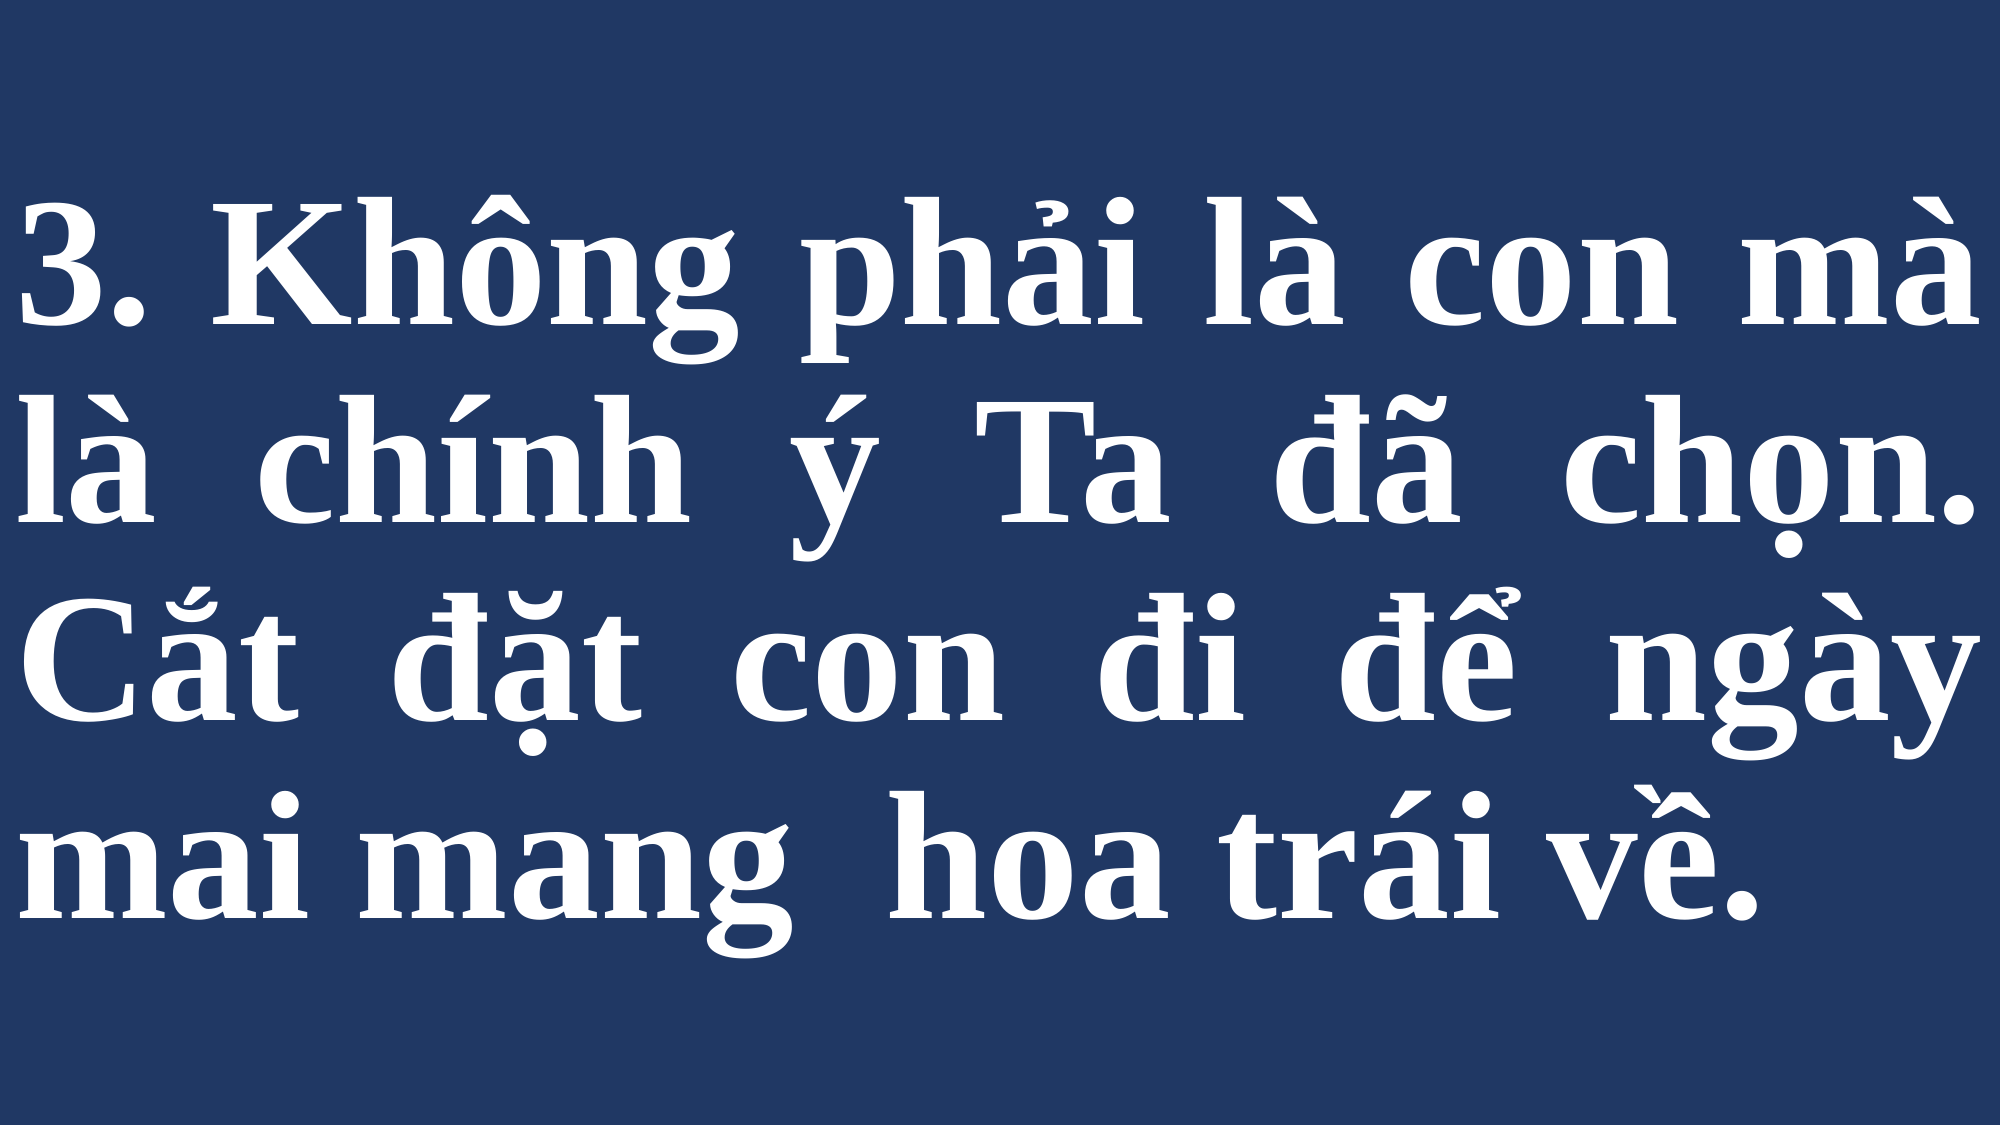

# 3. Không phải là con mà là chính ý Ta đã chọn. Cắt đặt con đi để ngày mai mang  hoa trái về.